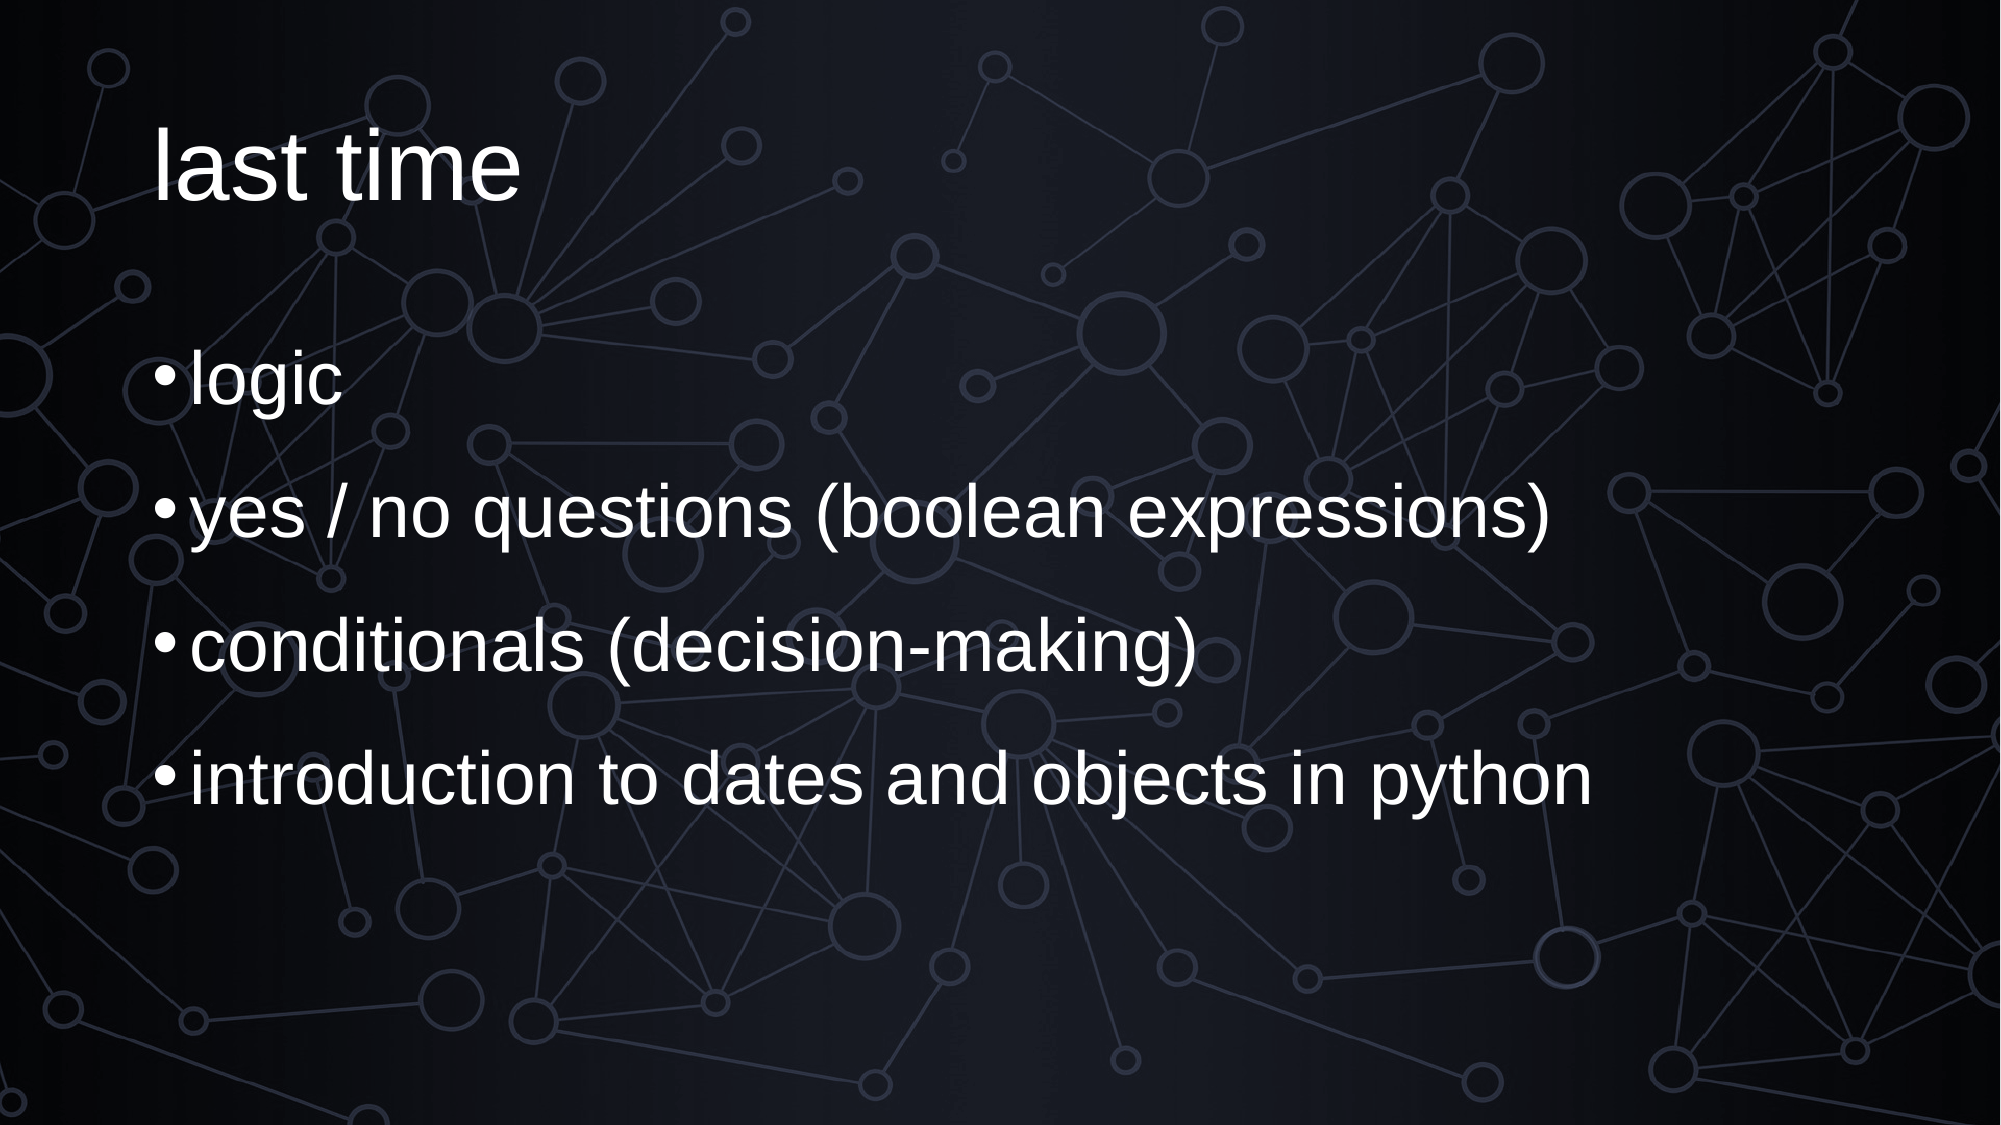

# last time
logic
yes / no questions (boolean expressions)
conditionals (decision-making)
introduction to dates and objects in python